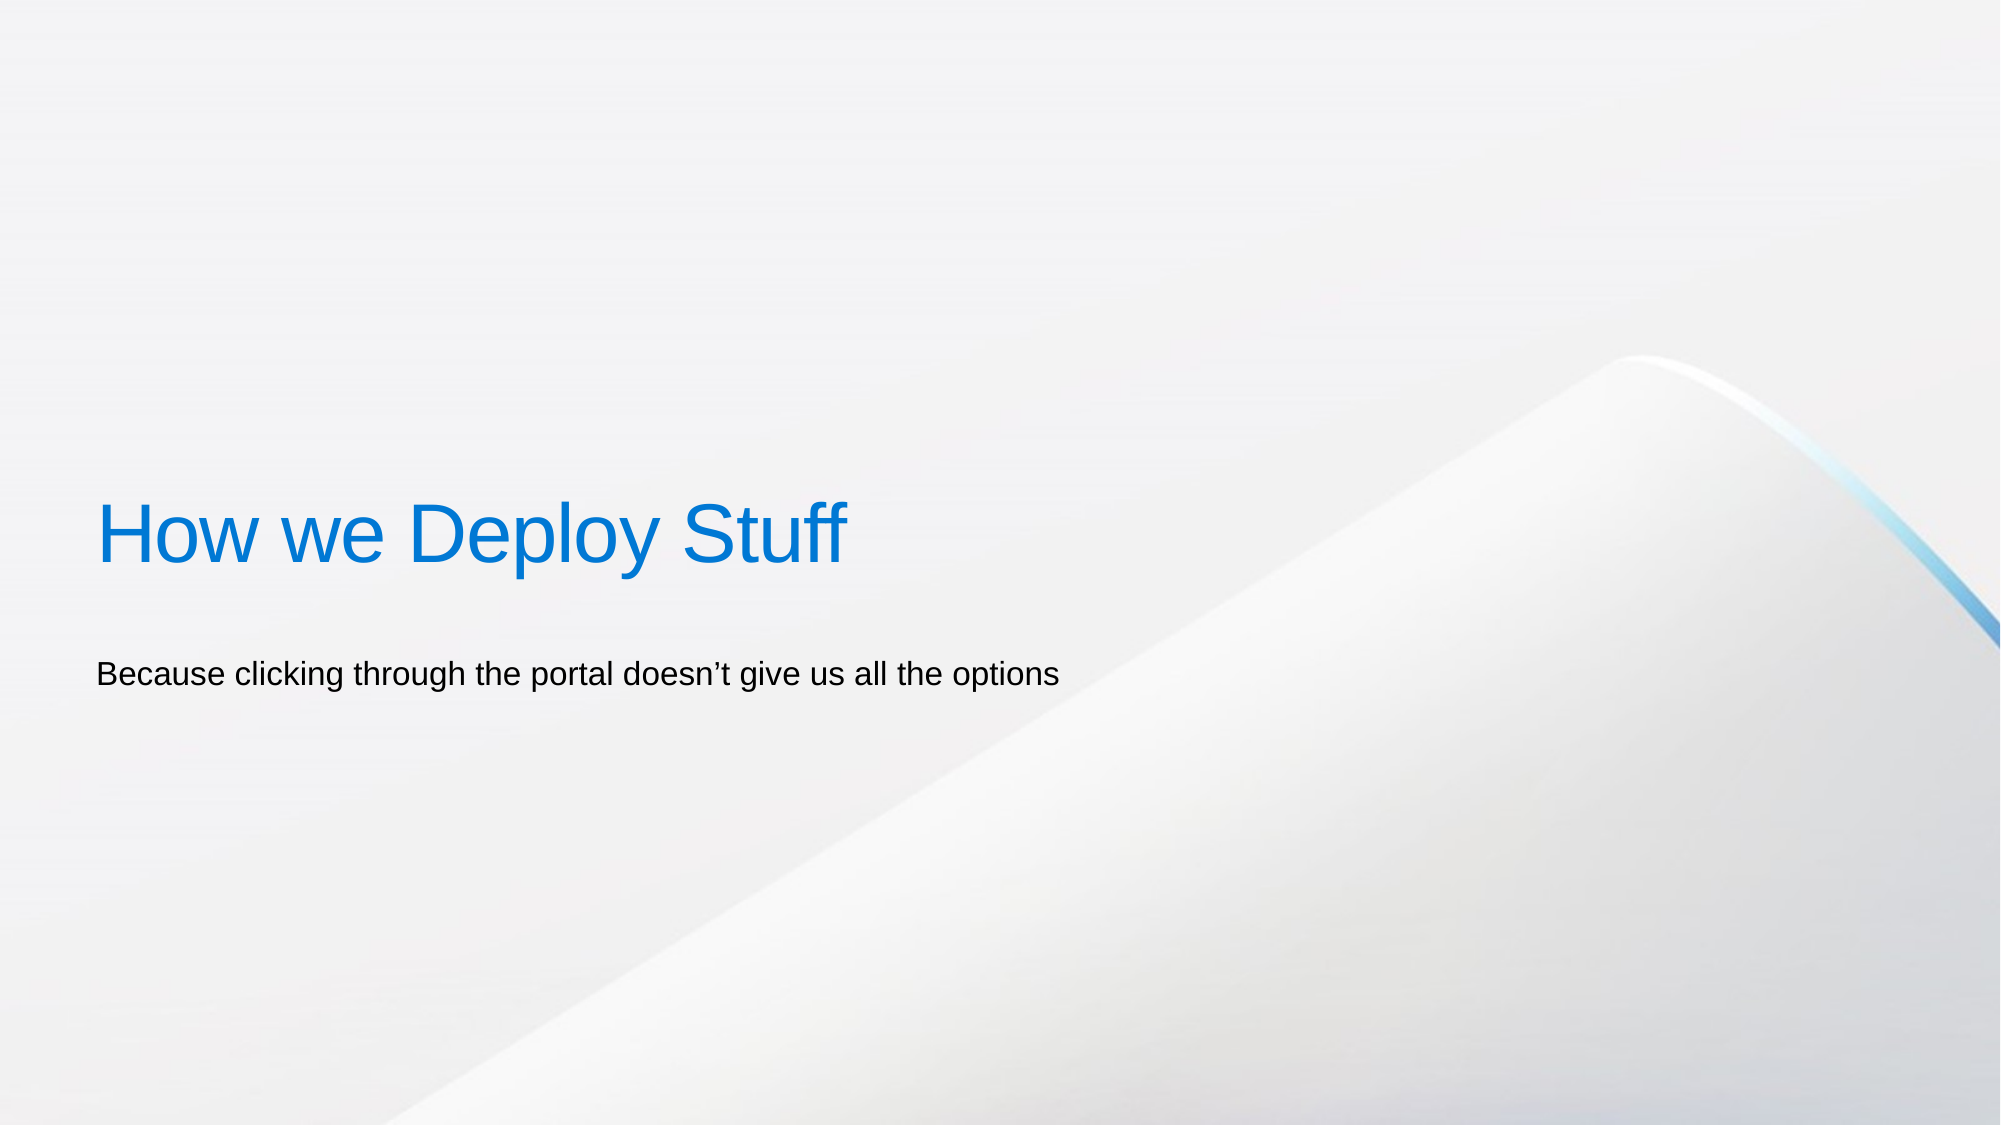

# How we Deploy Stuff
Because clicking through the portal doesn’t give us all the options